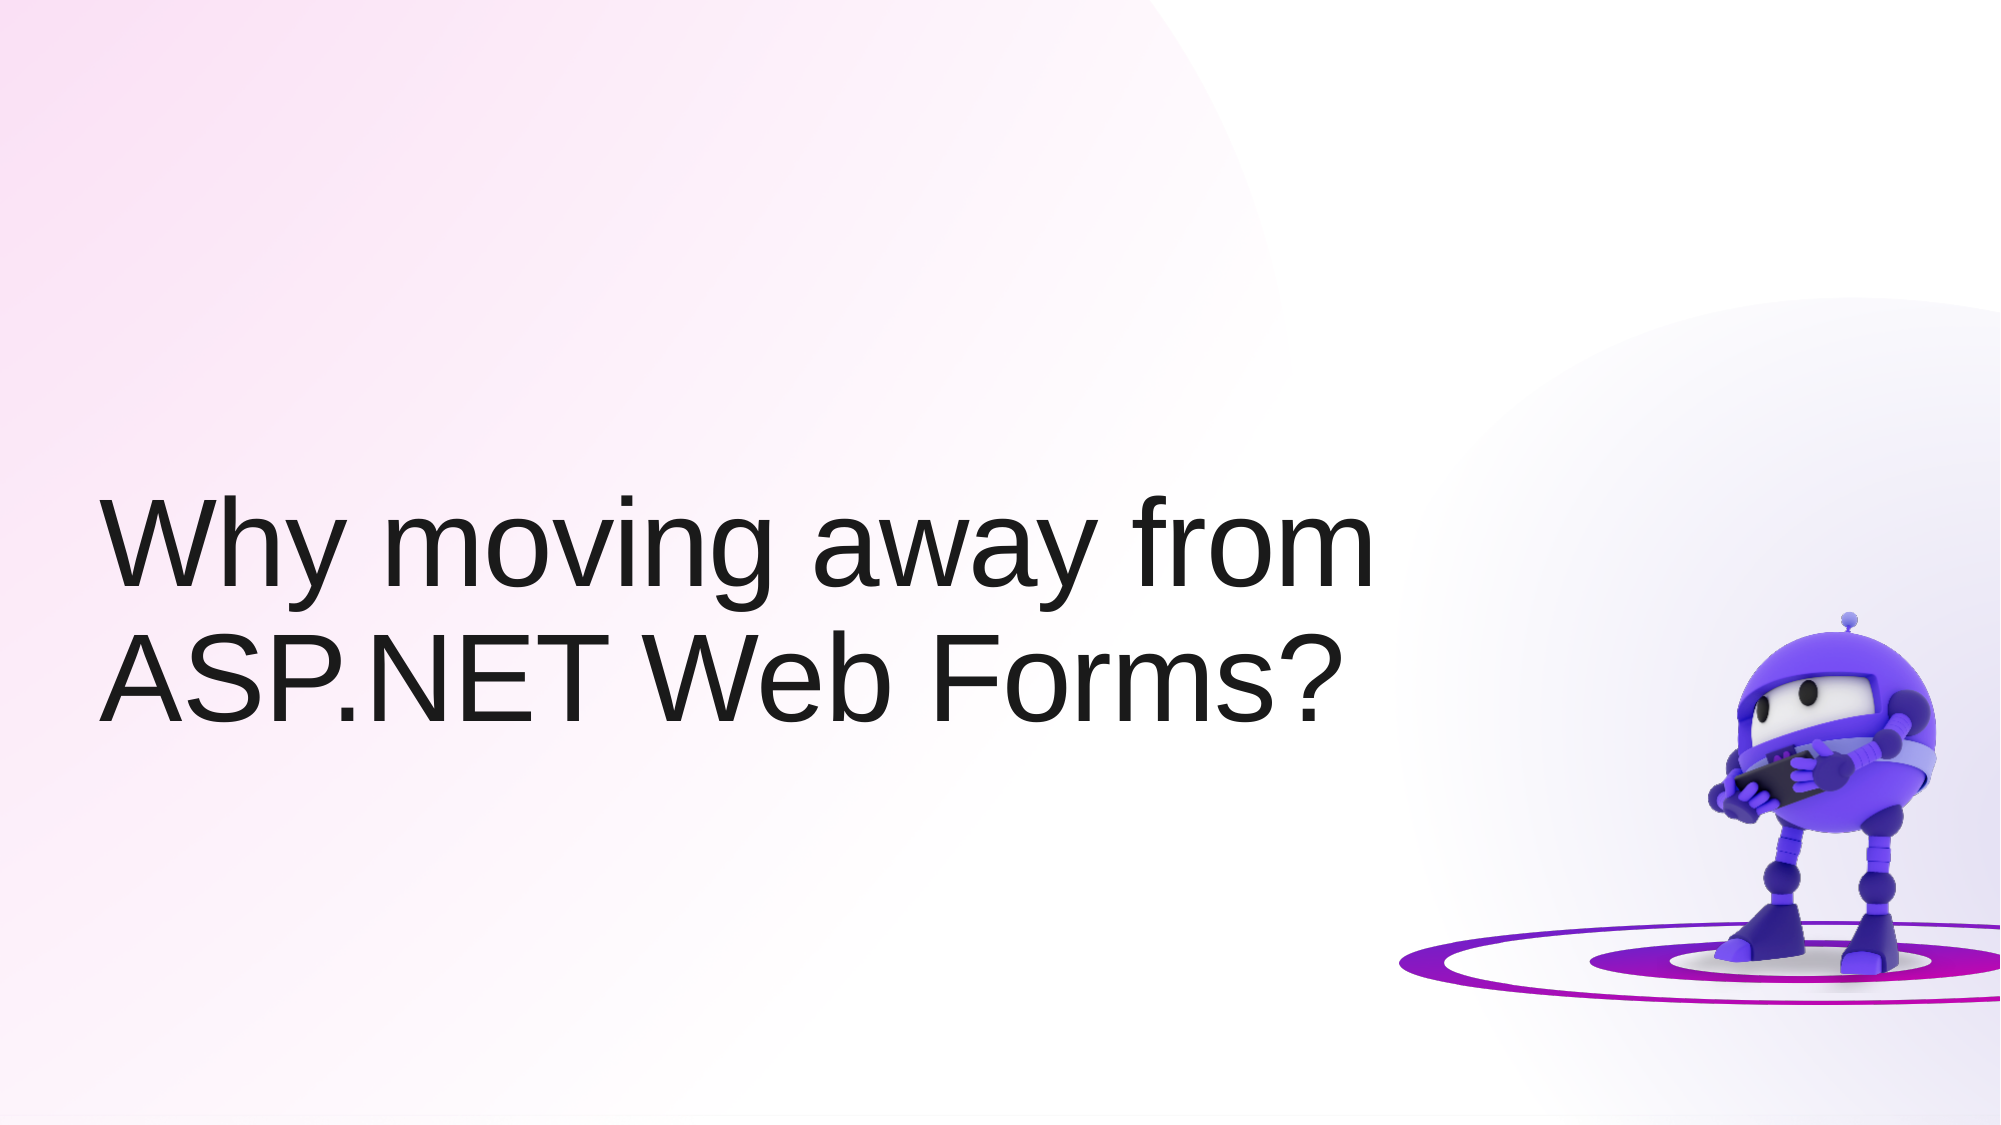

# Why moving away from ASP.NET Web Forms?